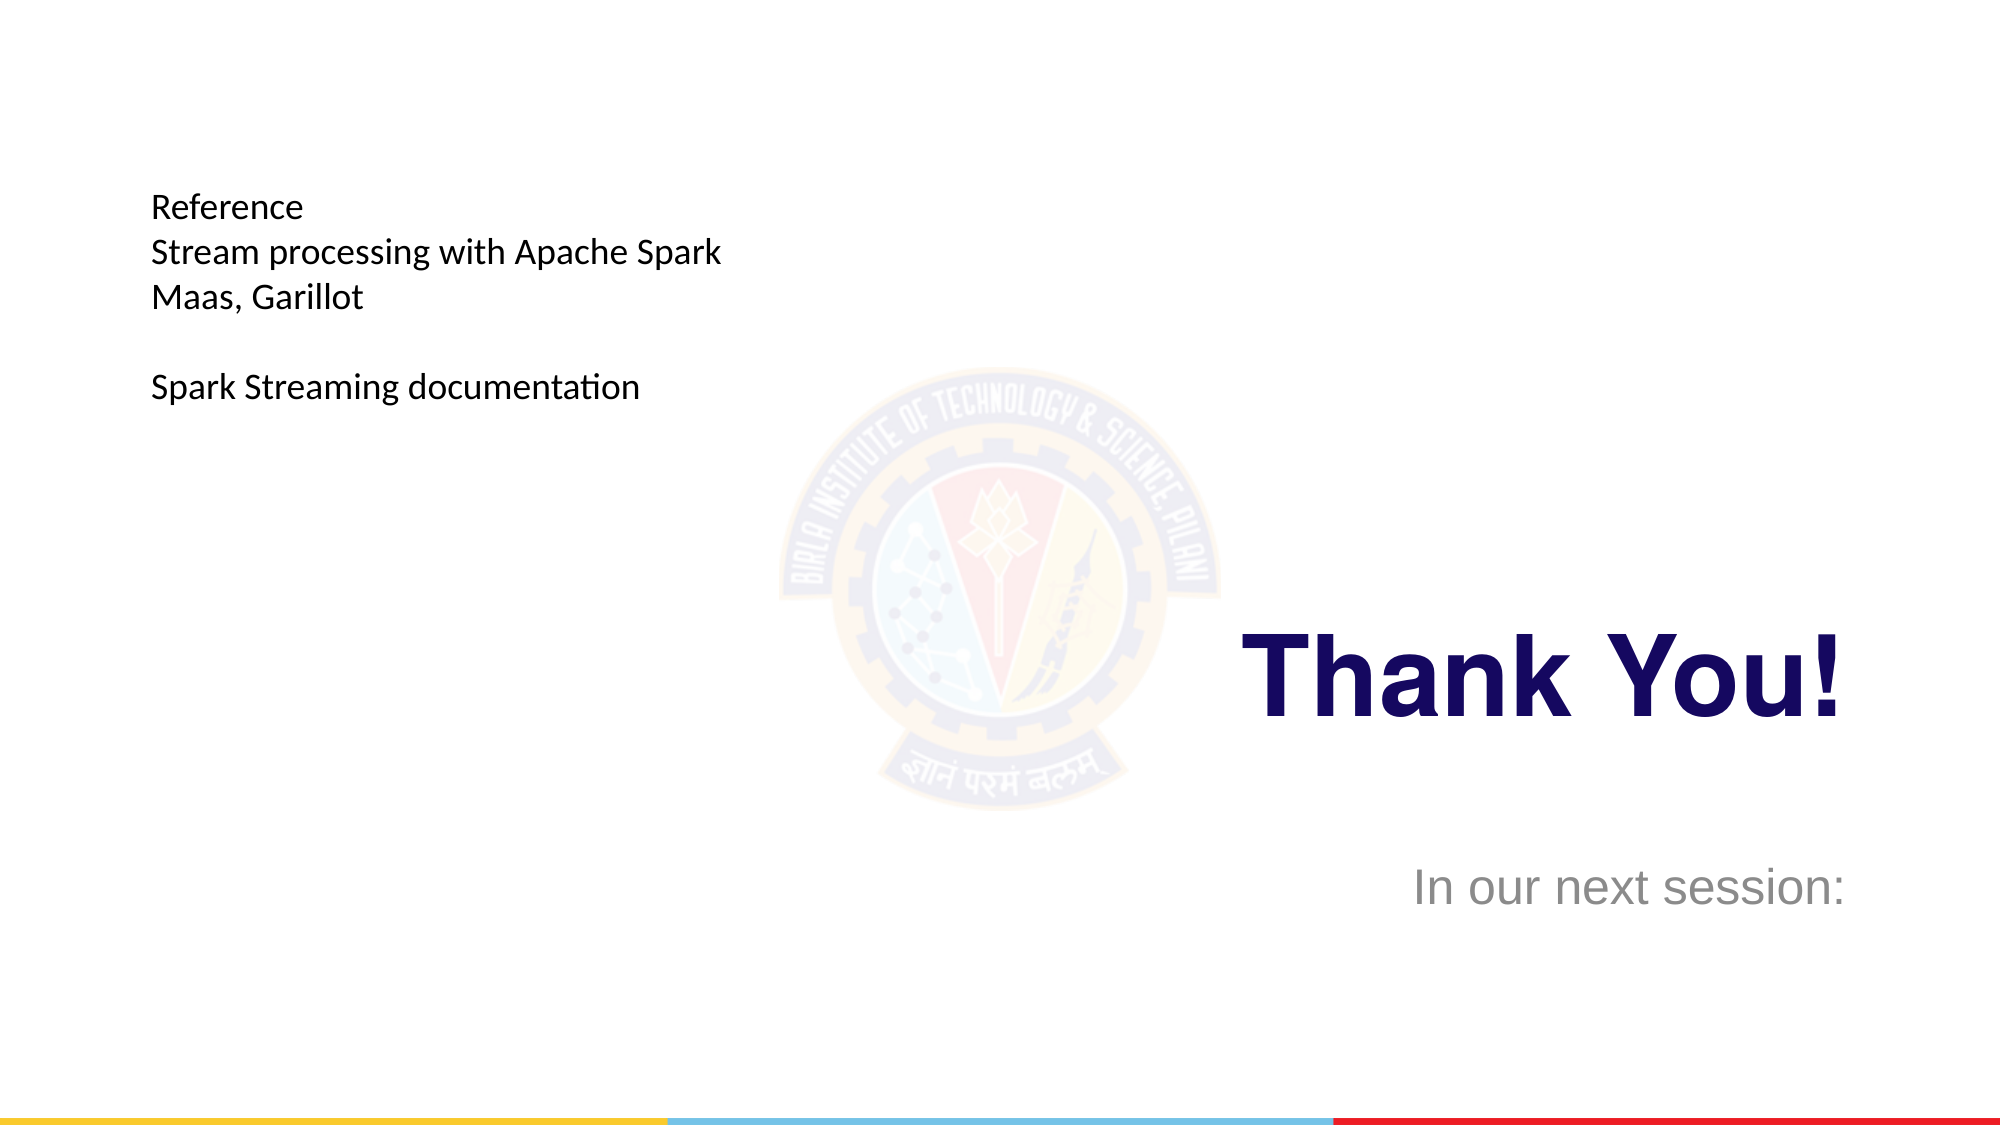

Reference
Stream processing with Apache Spark
Maas, Garillot

Spark Streaming documentation
# Thank You!
In our next session: